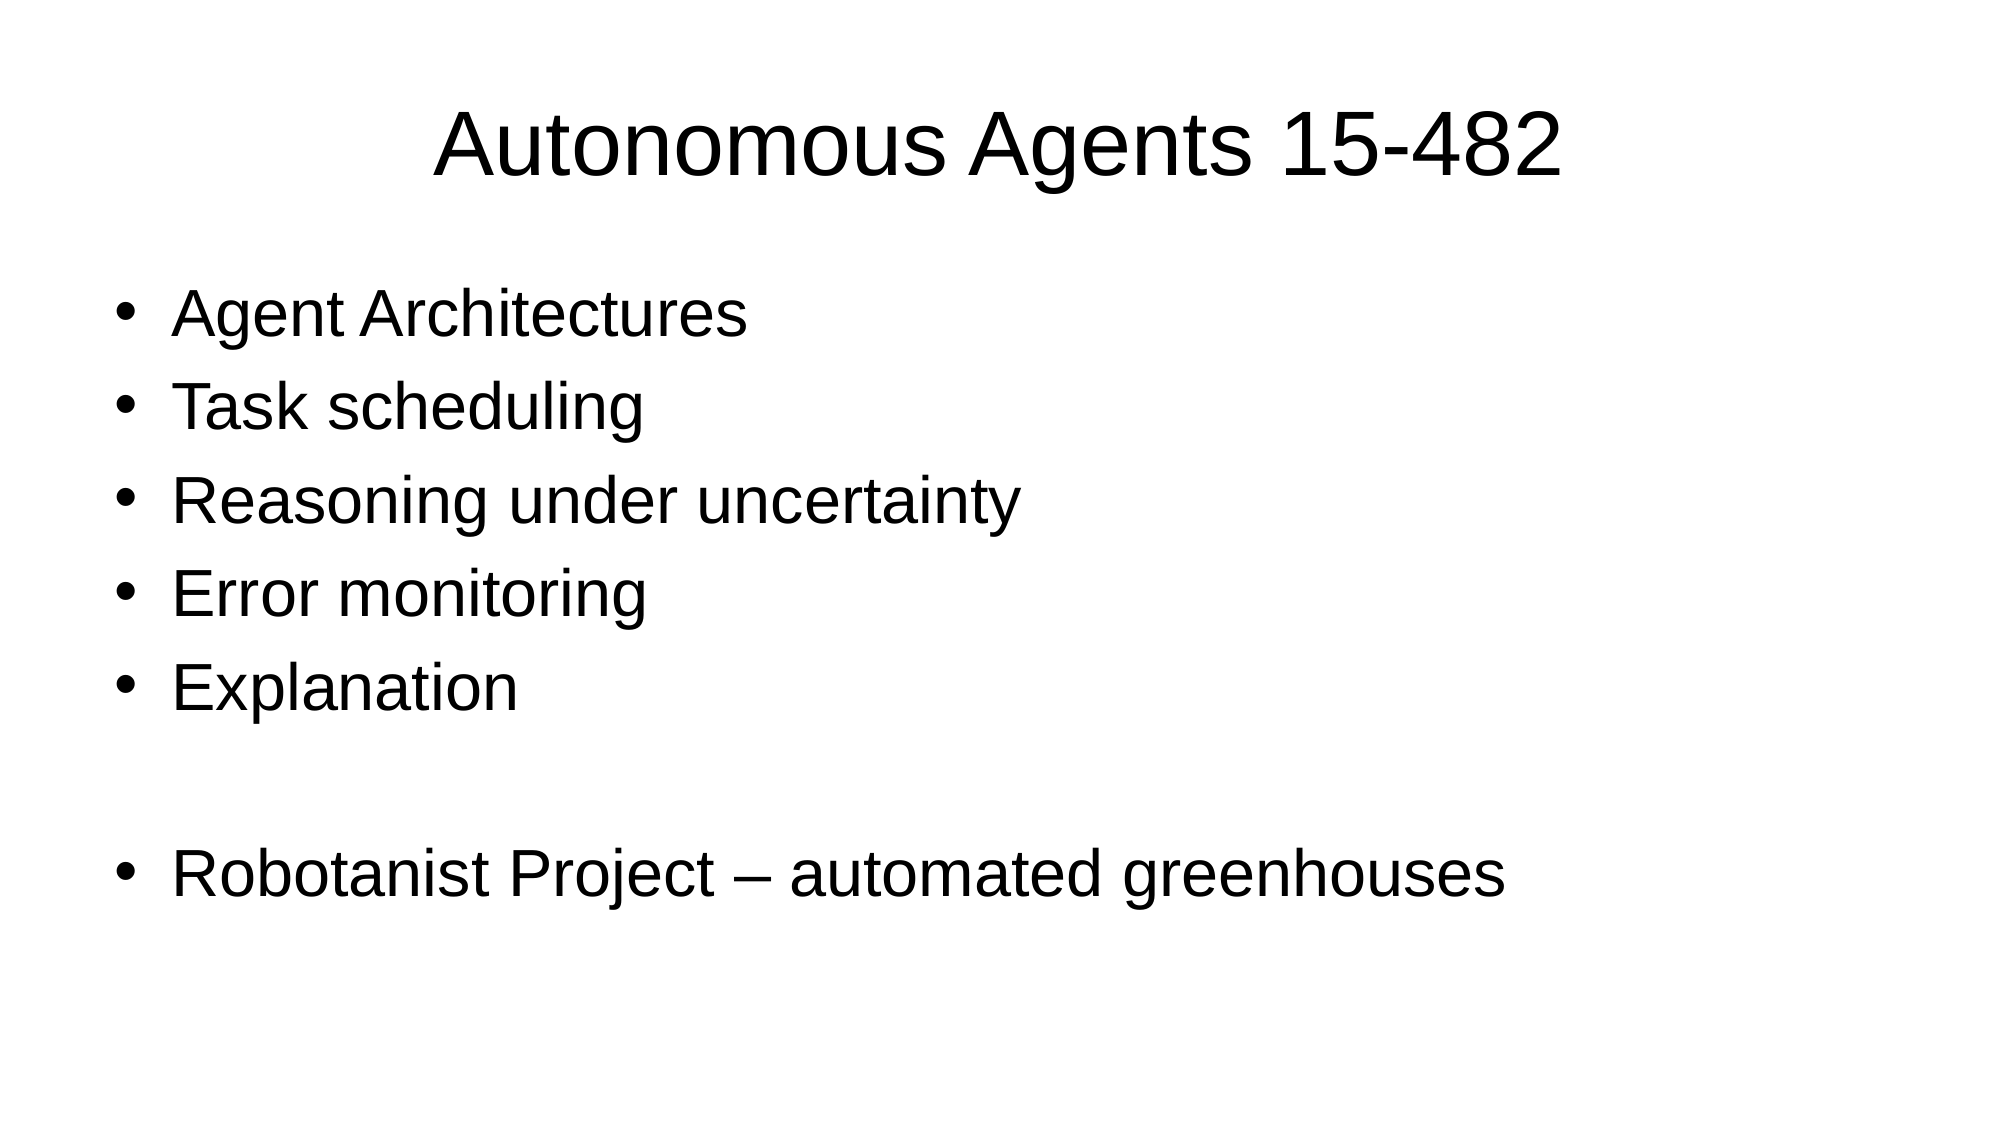

# Autonomous Agents 15-482
Agent Architectures
Task scheduling
Reasoning under uncertainty
Error monitoring
Explanation

Robotanist Project – automated greenhouses